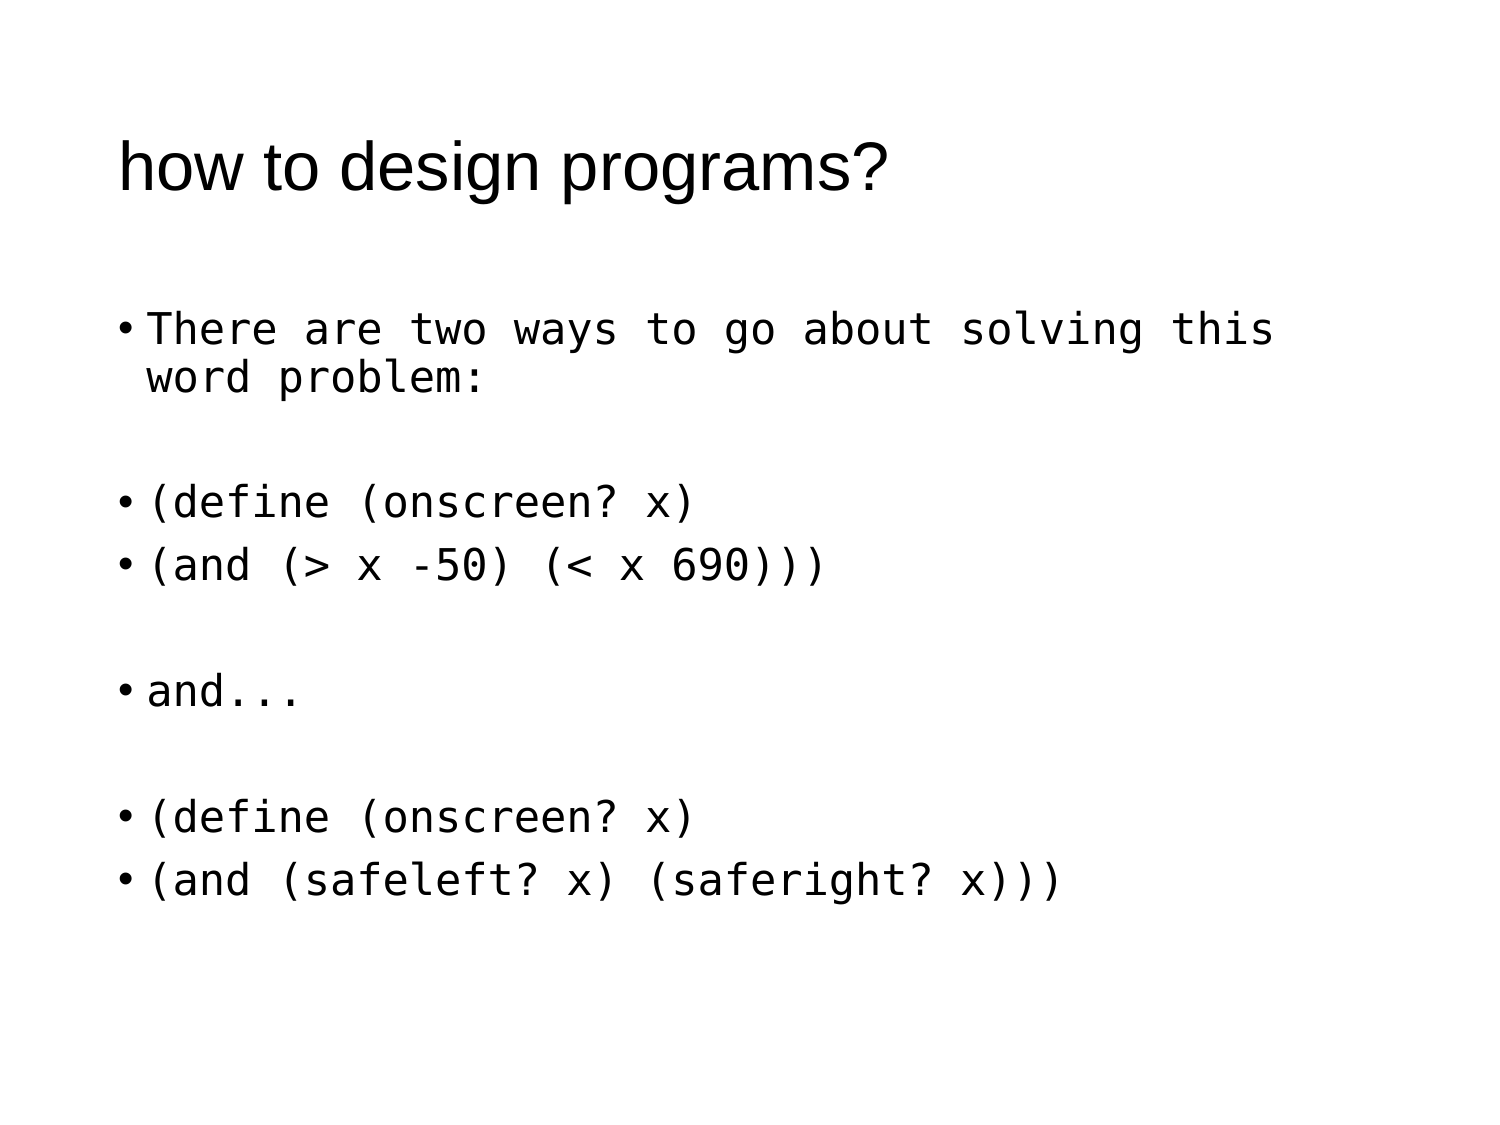

# how to design programs?
There are two ways to go about solving this word problem:

(define (onscreen? x)
(and (> x -50) (< x 690)))

and...

(define (onscreen? x)
(and (safeleft? x) (saferight? x)))